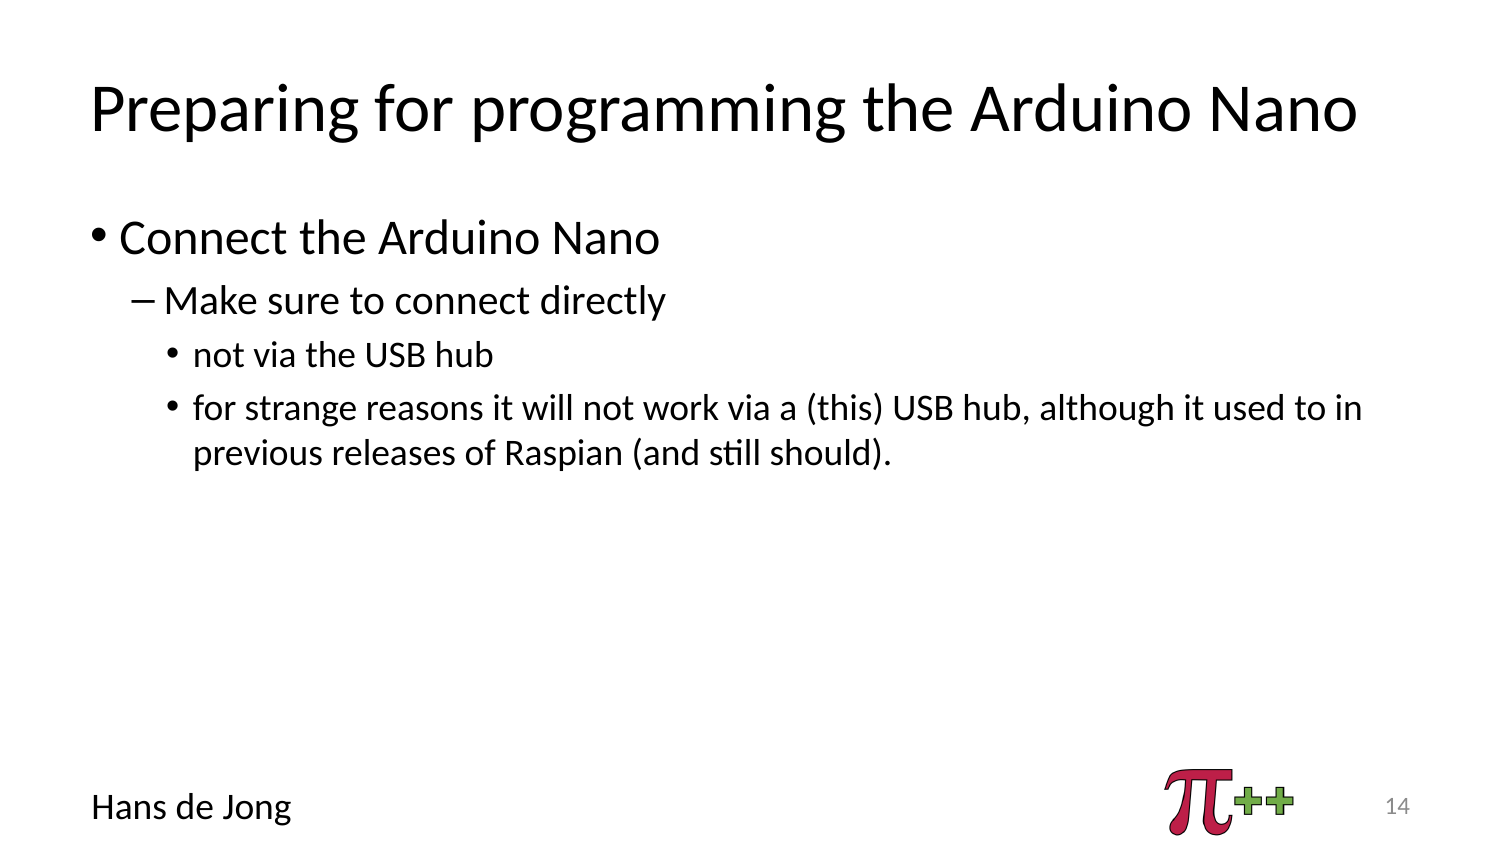

# Preparing for programming the Arduino Nano
Connect the Arduino Nano
Make sure to connect directly
not via the USB hub
for strange reasons it will not work via a (this) USB hub, although it used to in previous releases of Raspian (and still should).
14